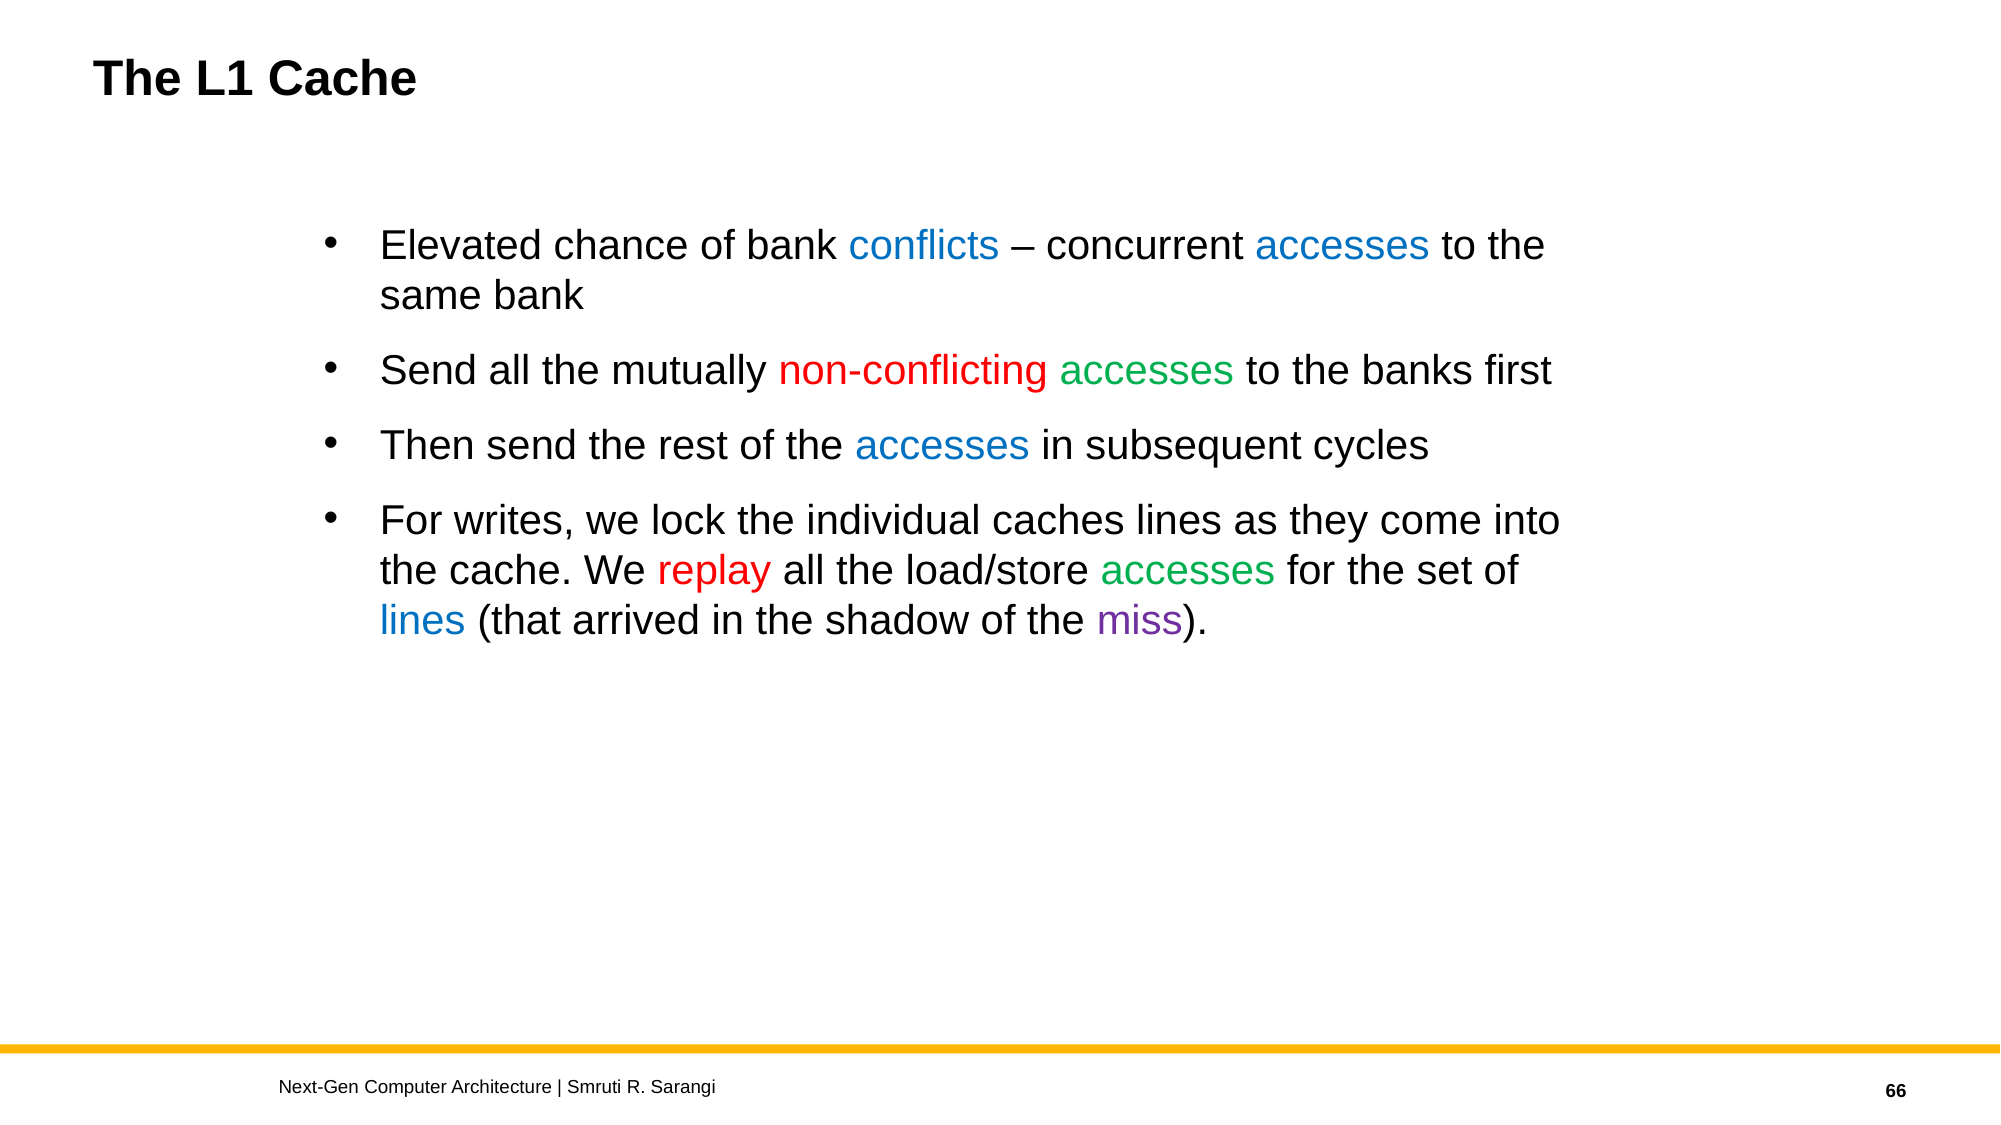

# The L1 Cache
Elevated chance of bank conflicts – concurrent accesses to the same bank
Send all the mutually non-conflicting accesses to the banks first
Then send the rest of the accesses in subsequent cycles
For writes, we lock the individual caches lines as they come into the cache. We replay all the load/store accesses for the set of lines (that arrived in the shadow of the miss).

Next-Gen Computer Architecture | Smruti R. Sarangi
66